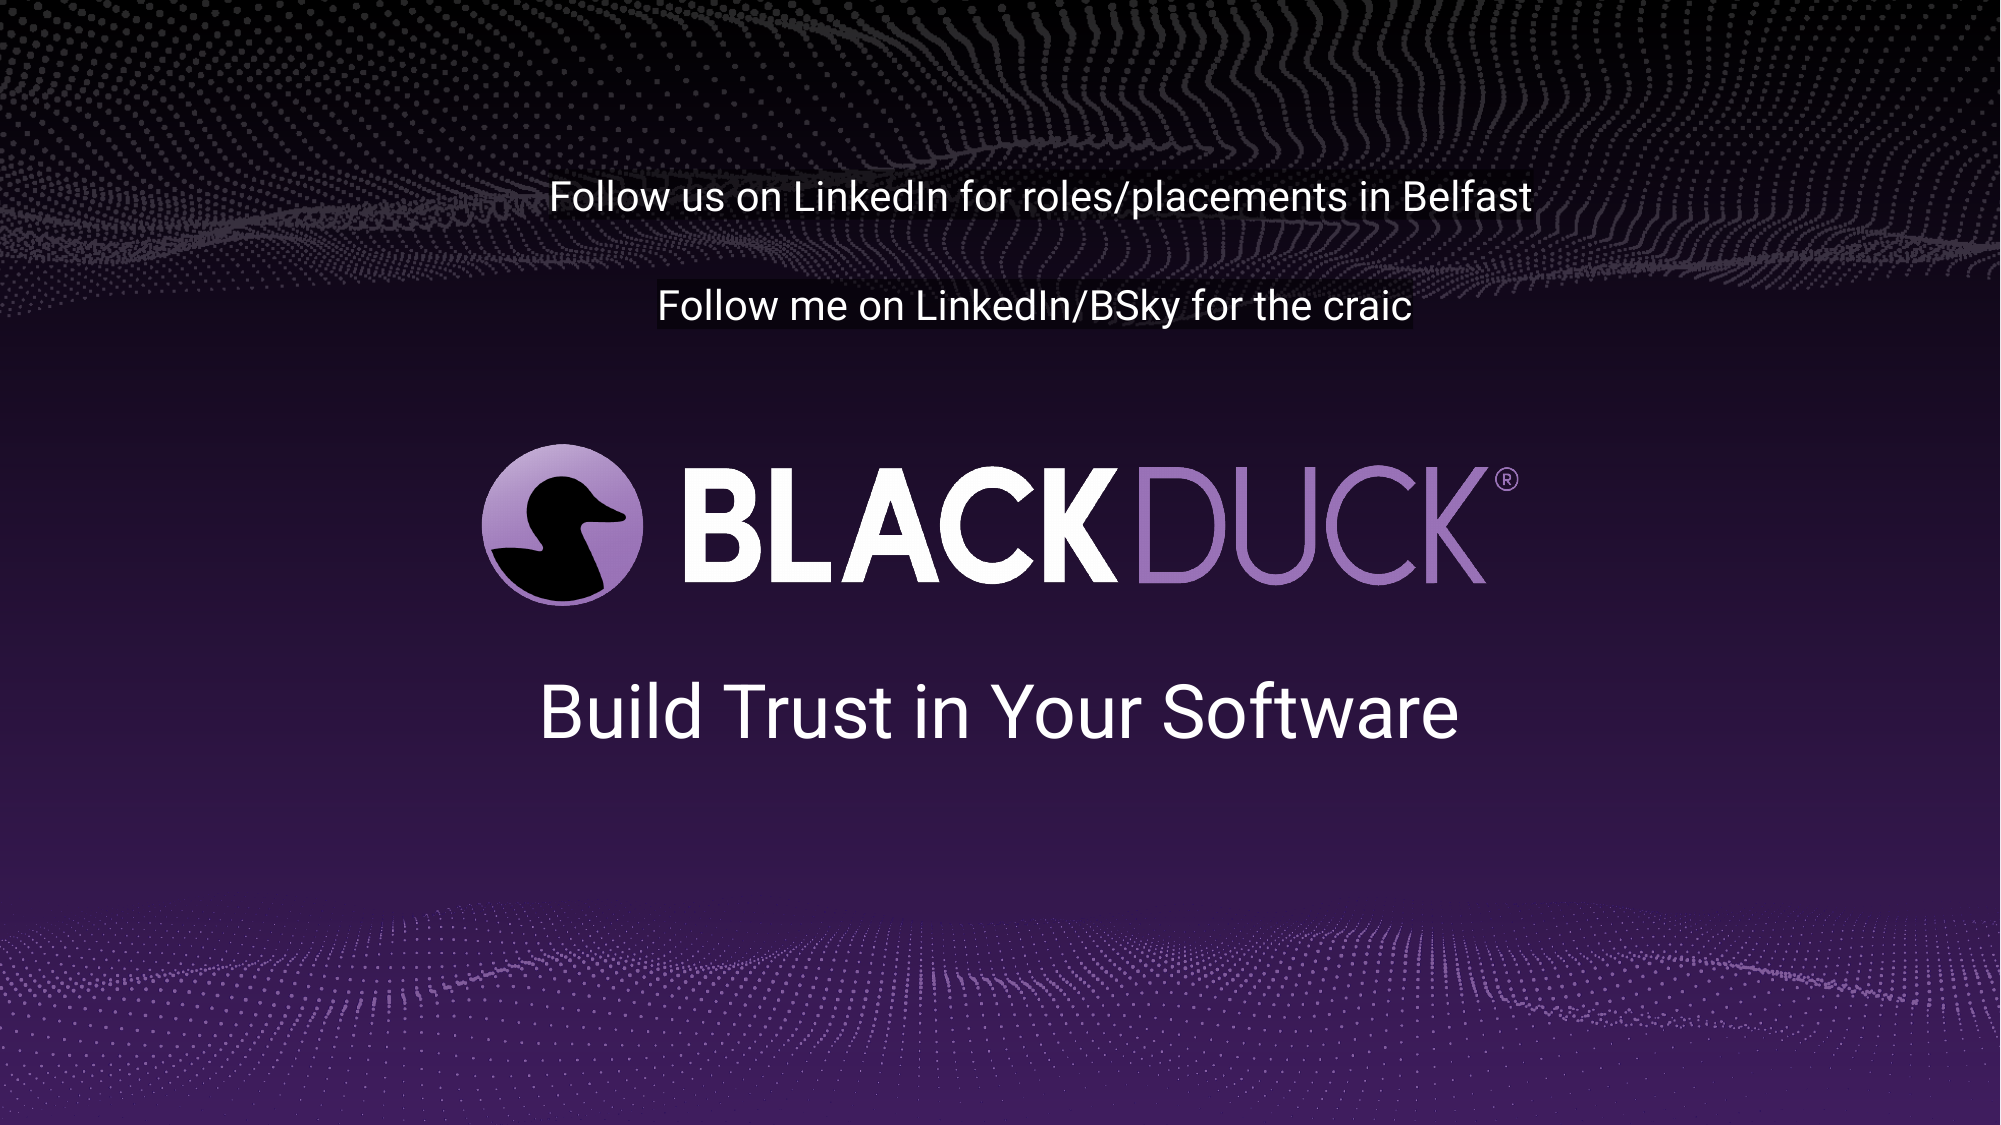

Follow us on LinkedIn for roles/placements in Belfast
Follow me on LinkedIn/BSky for the craic